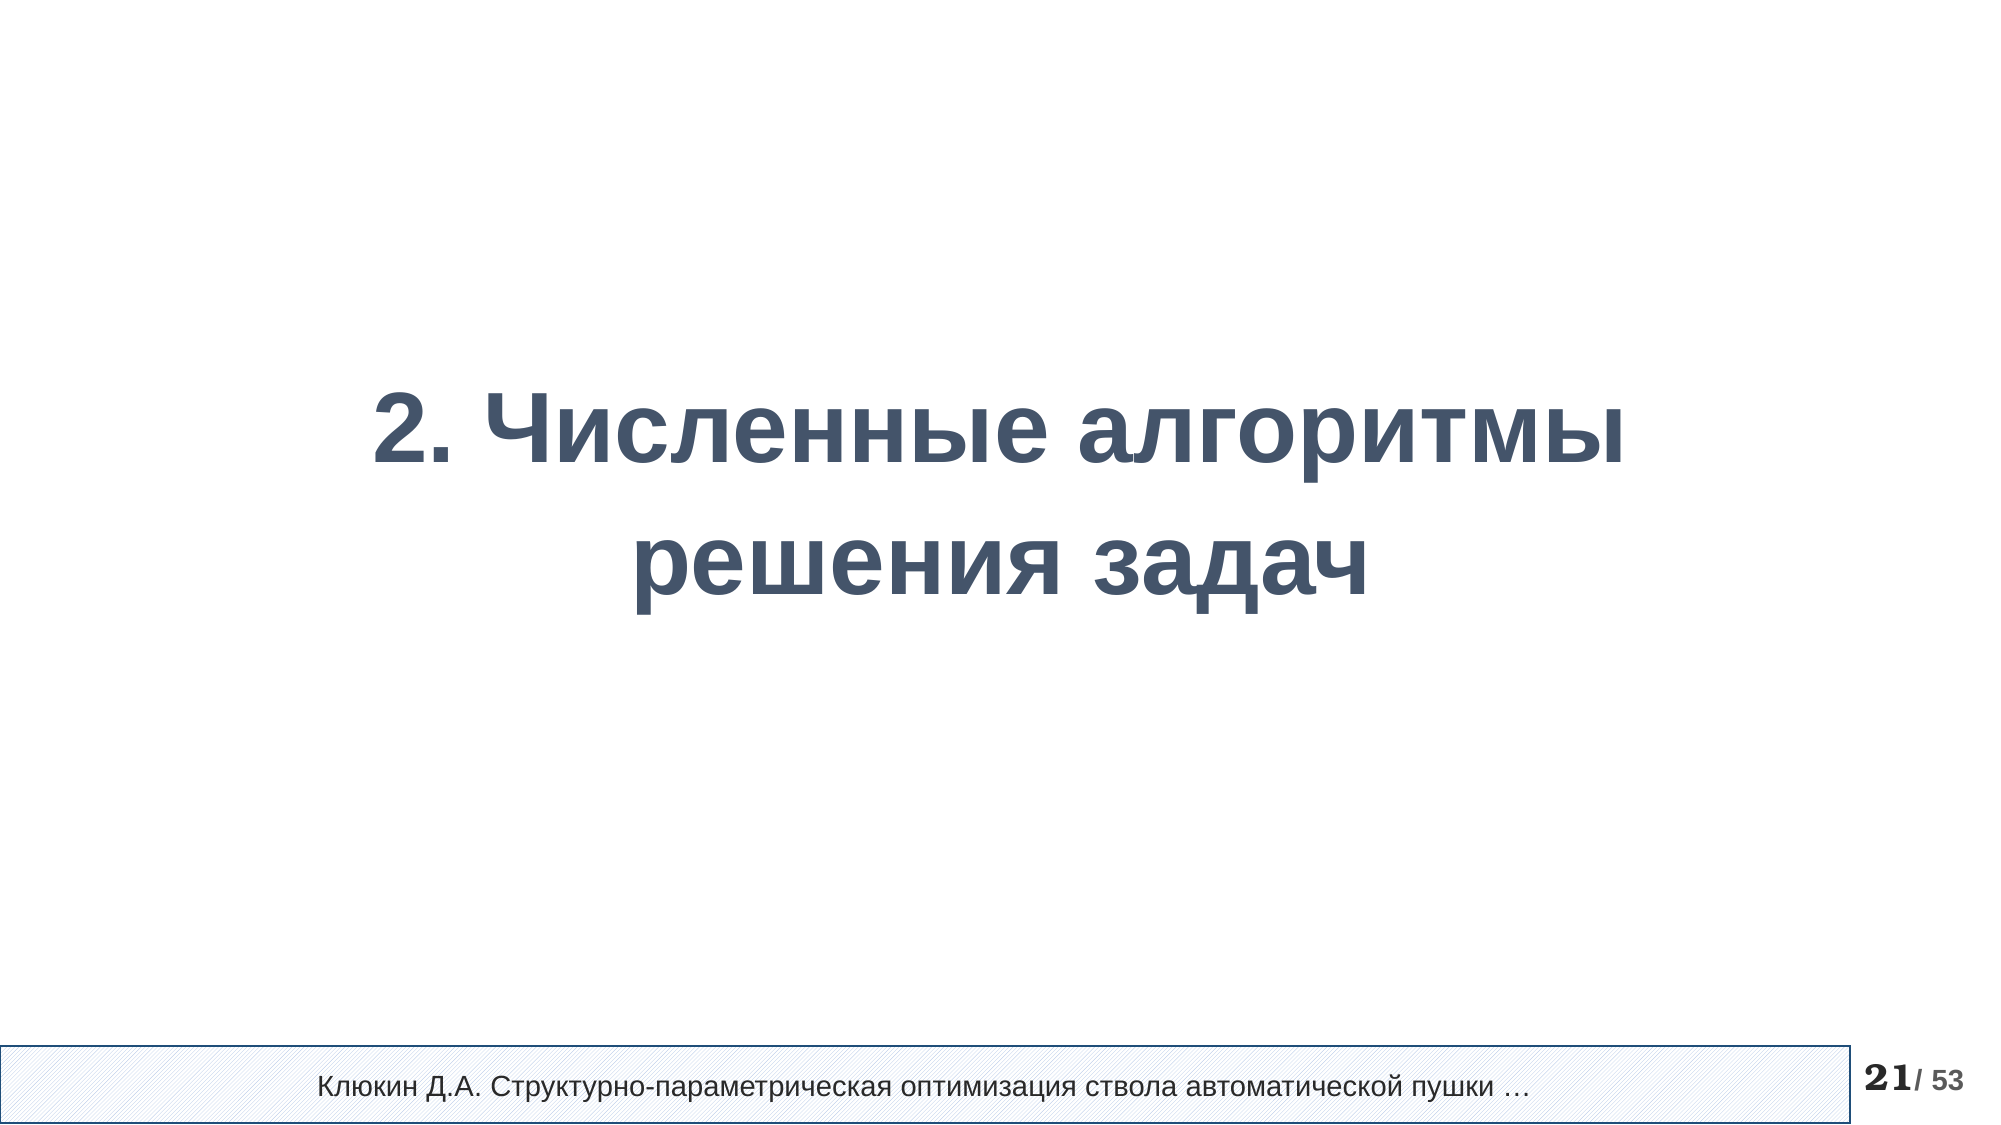

2. Численные алгоритмы
решения задач
Клюкин Д.А. Структурно-параметрическая оптимизация ствола автоматической пушки …
21/53